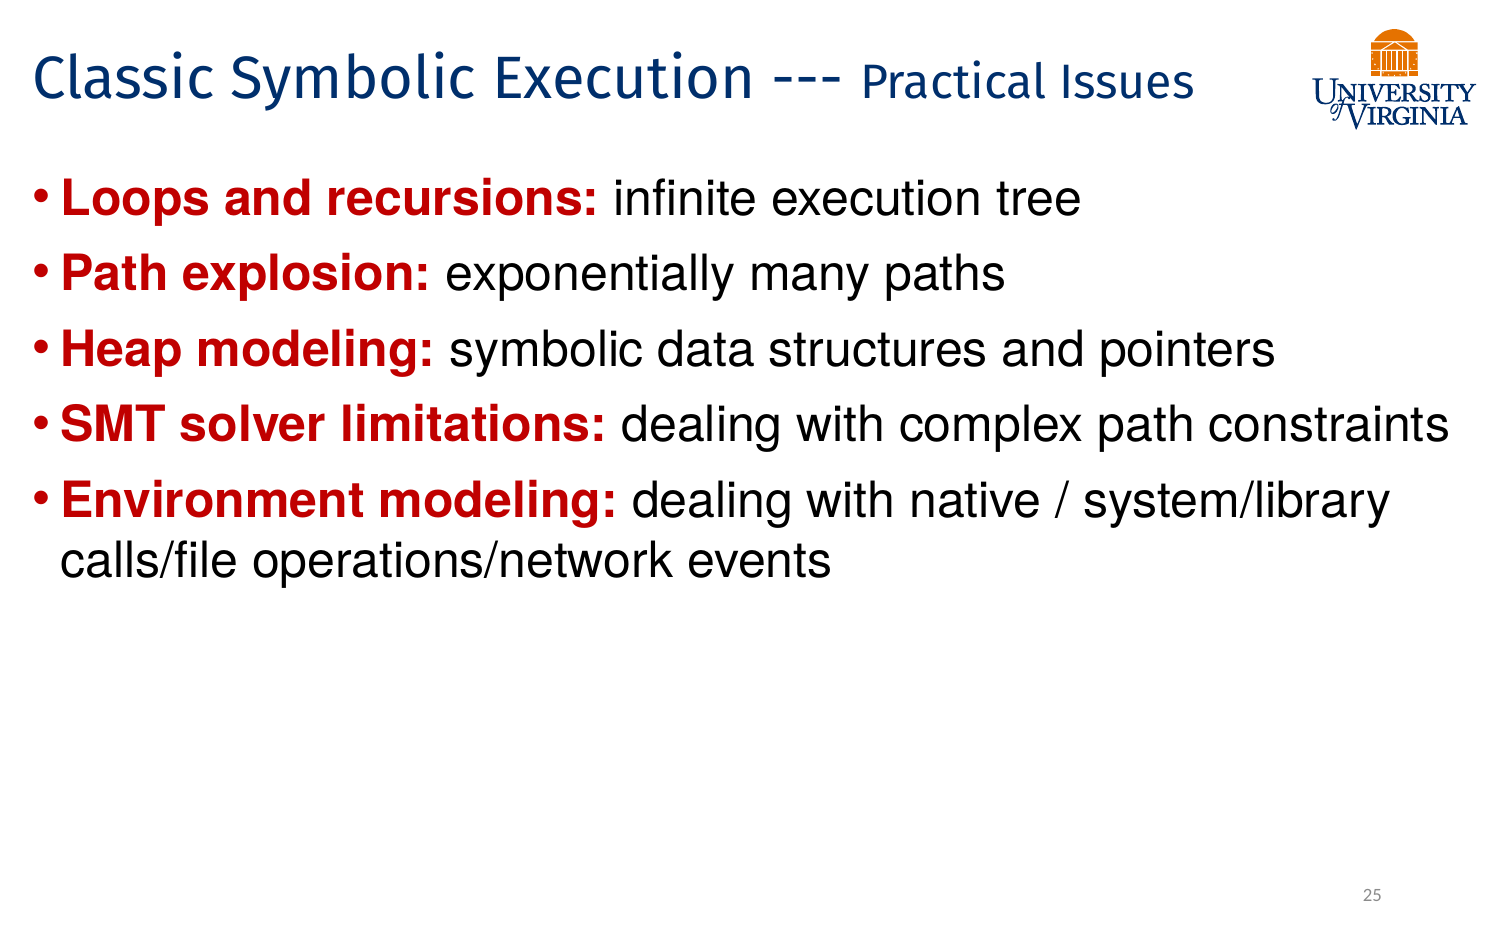

# Classic Symbolic Execution --- Practical Issues
Loops and recursions: infinite execution tree
Path explosion: exponentially many paths
Heap modeling: symbolic data structures and pointers
SMT solver limitations: dealing with complex path constraints
Environment modeling: dealing with native / system/library calls/file operations/network events
25